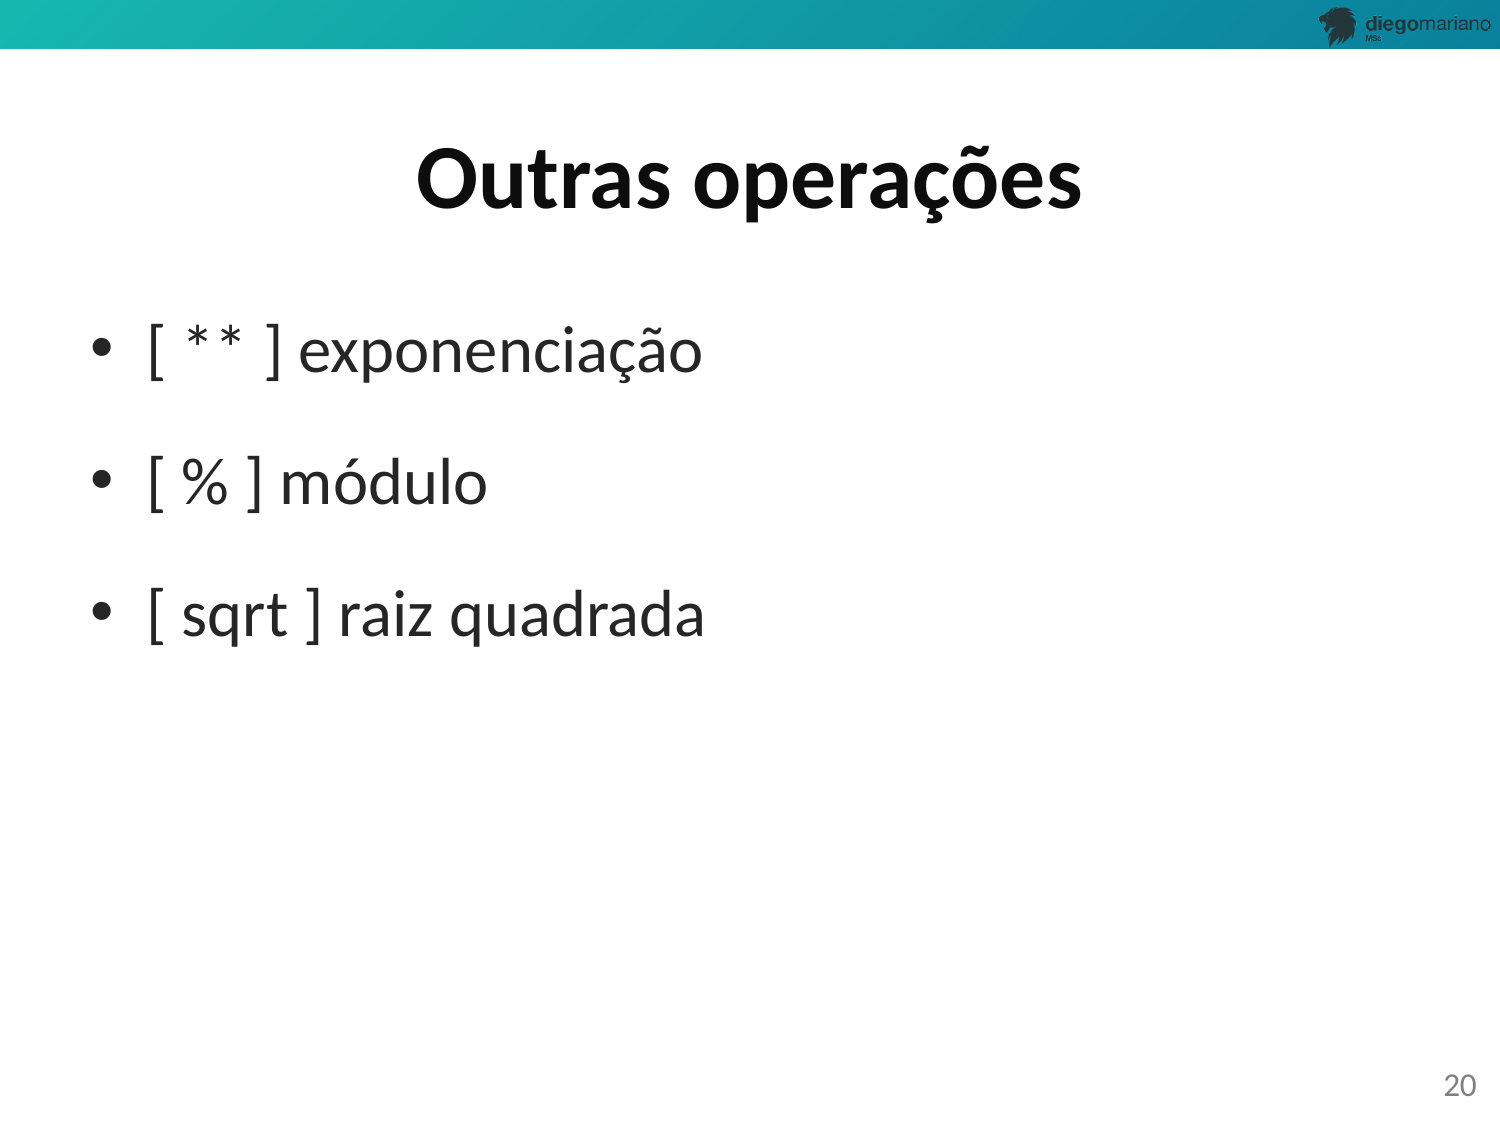

# Outras operações
[ ** ] exponenciação
[ % ] módulo
[ sqrt ] raiz quadrada
20